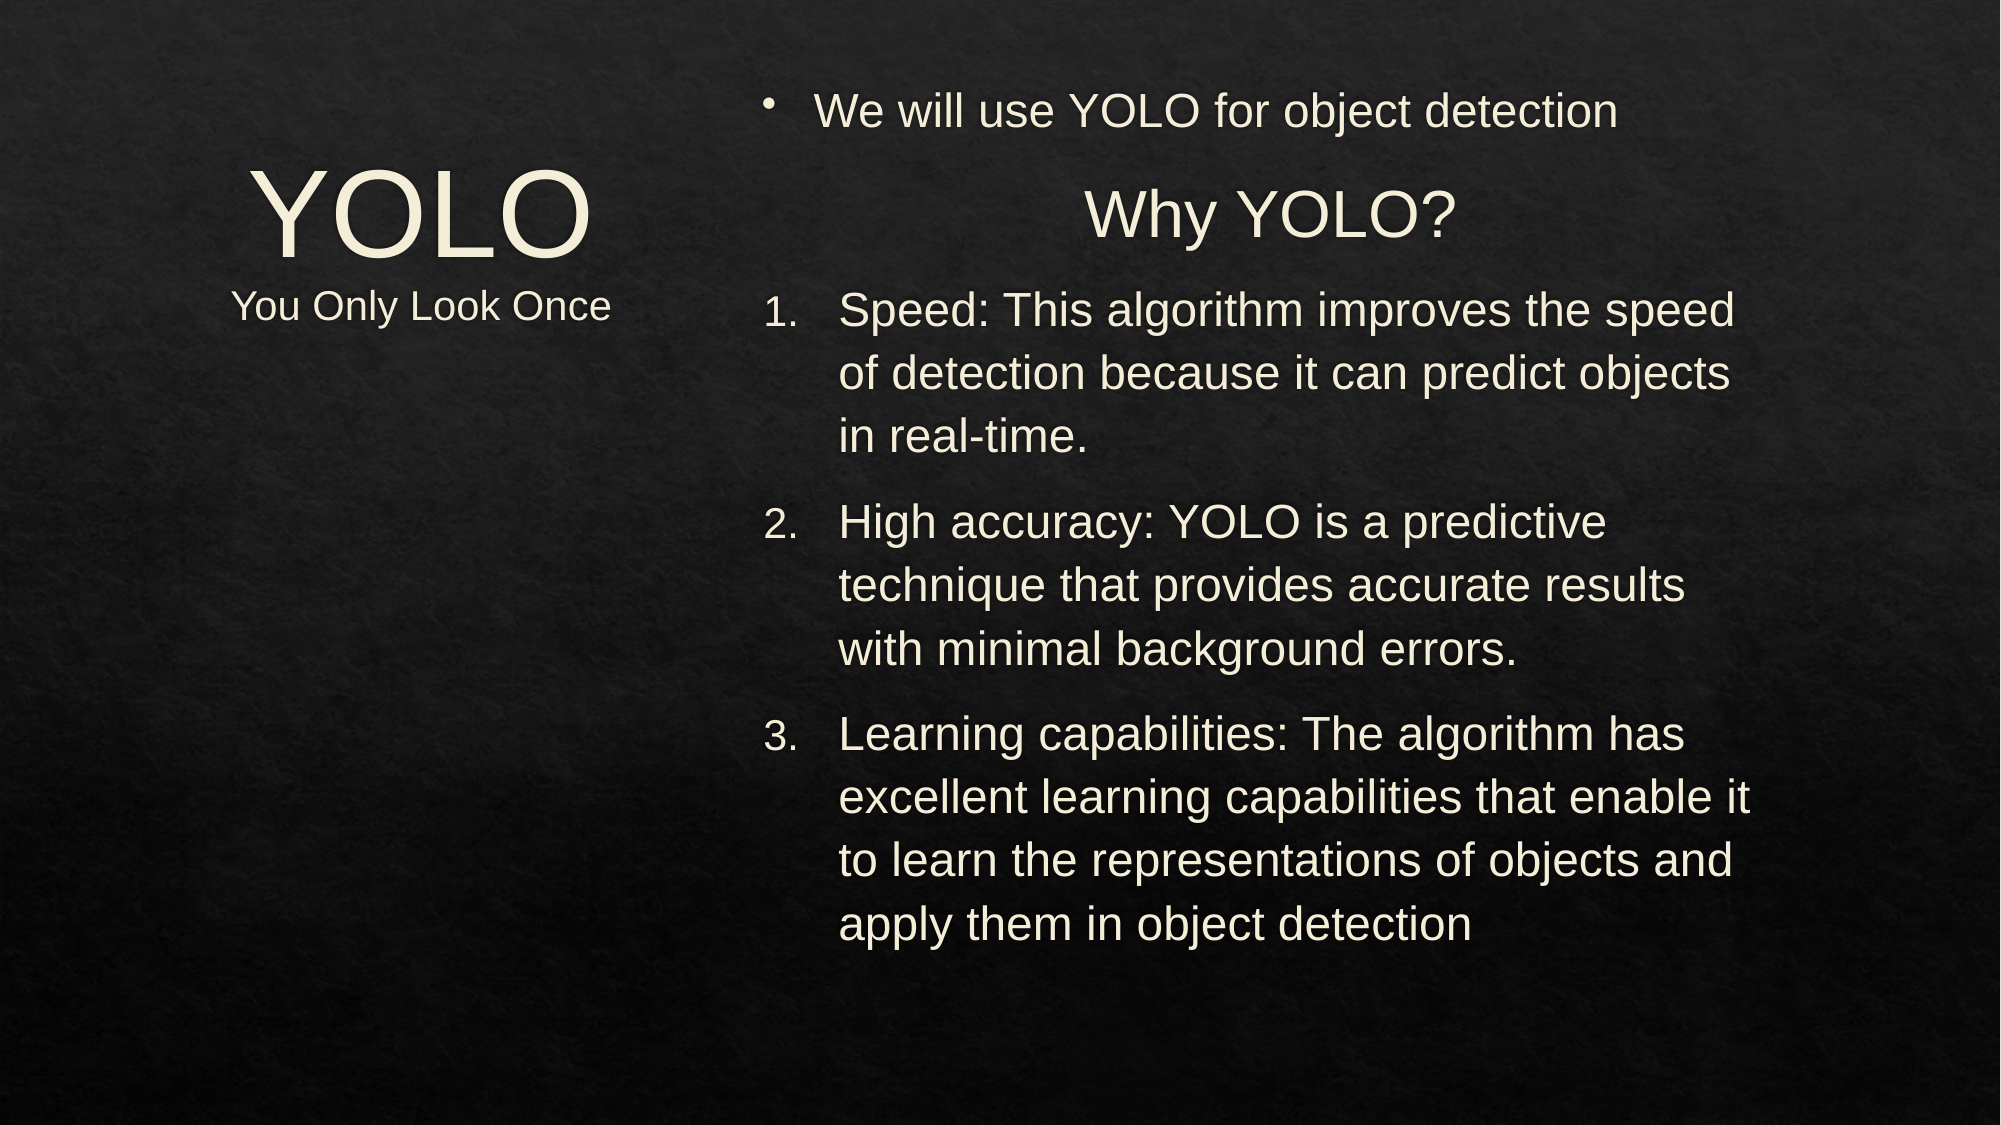

We will use YOLO for object detection
Why YOLO?
Speed: This algorithm improves the speed of detection because it can predict objects in real-time.
High accuracy: YOLO is a predictive technique that provides accurate results with minimal background errors.
Learning capabilities: The algorithm has excellent learning capabilities that enable it to learn the representations of objects and apply them in object detection

# YOLO You Only Look Once